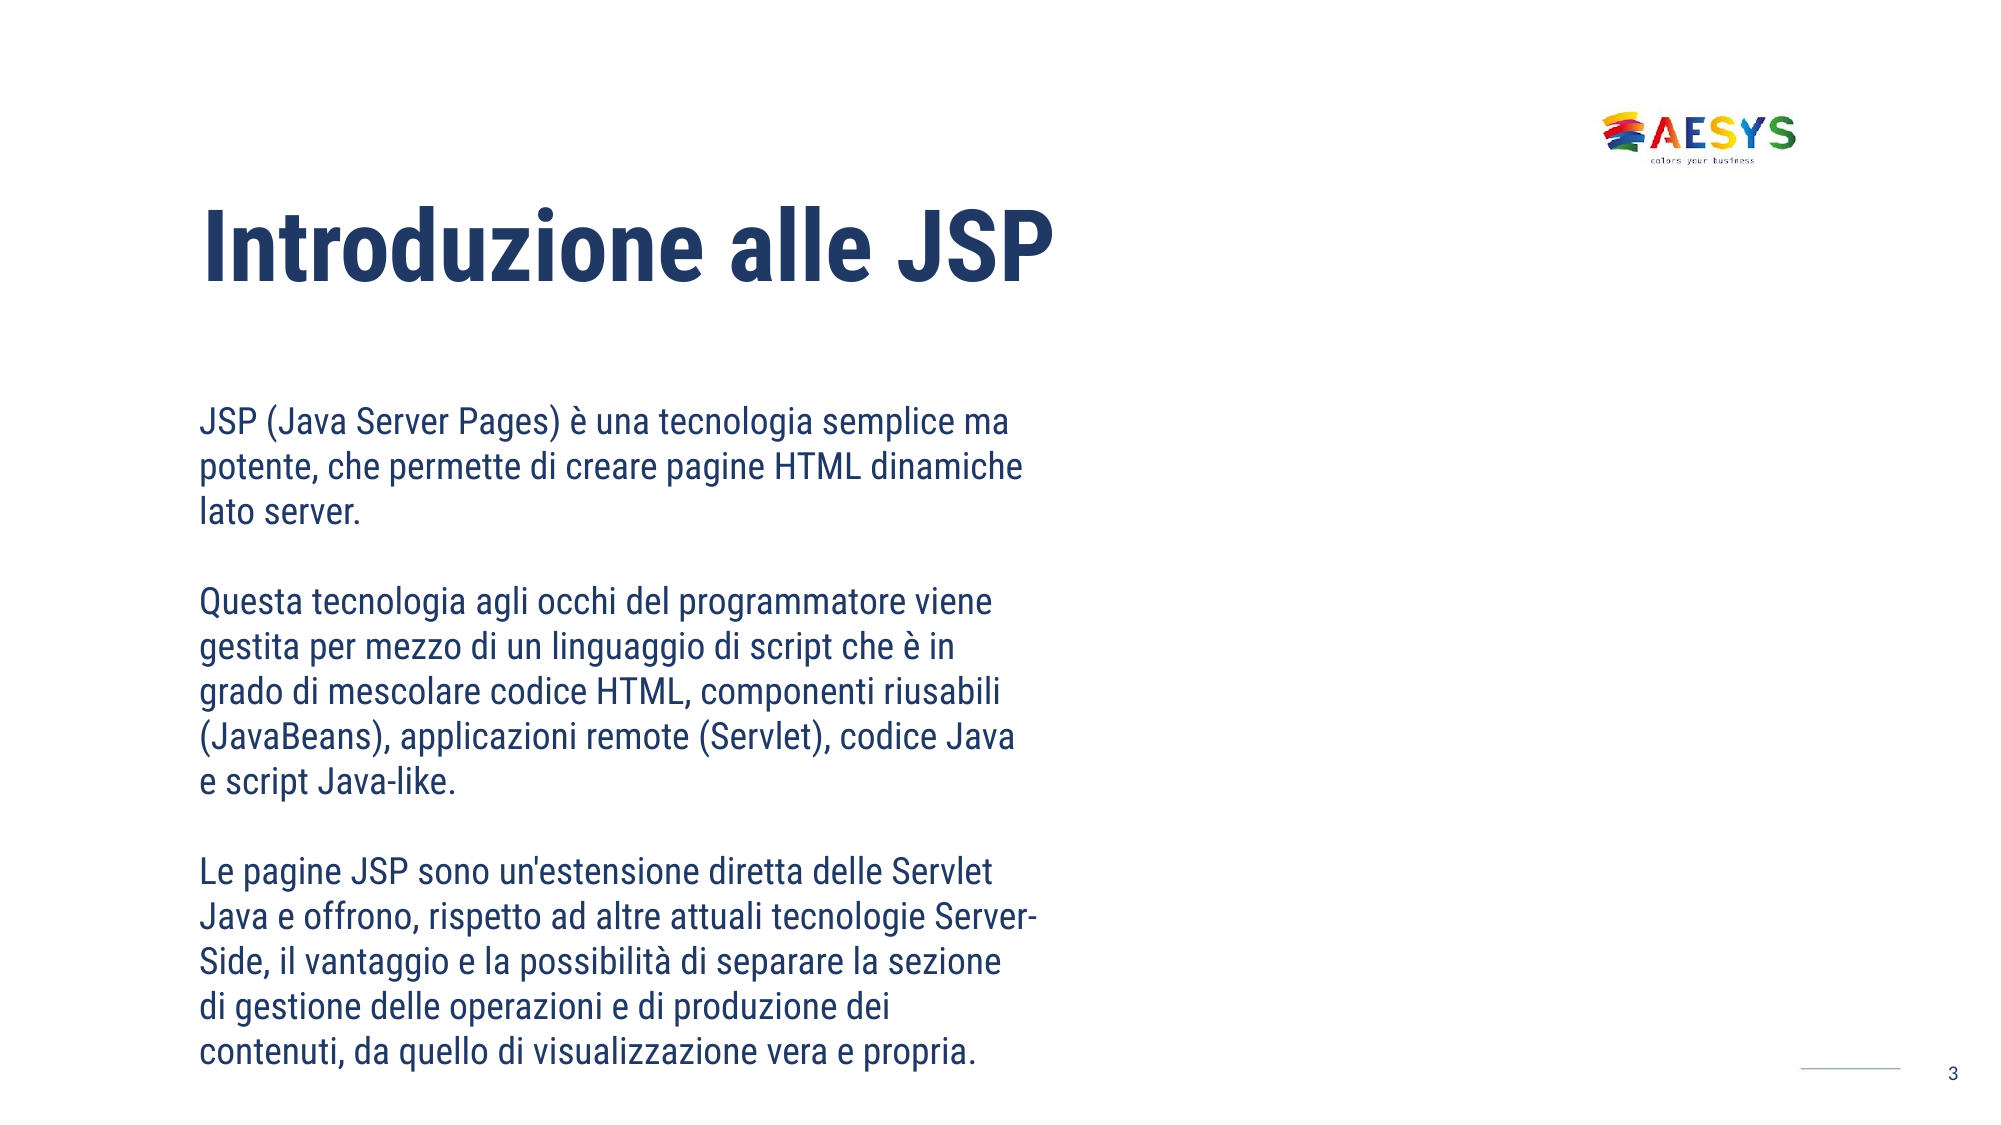

# Introduzione alle JSP
JSP (Java Server Pages) è una tecnologia semplice ma
potente, che permette di creare pagine HTML dinamiche
lato server.

Questa tecnologia agli occhi del programmatore viene
gestita per mezzo di un linguaggio di script che è in
grado di mescolare codice HTML, componenti riusabili
(JavaBeans), applicazioni remote (Servlet), codice Java
e script Java-like.

Le pagine JSP sono un'estensione diretta delle Servlet
Java e offrono, rispetto ad altre attuali tecnologie Server-
Side, il vantaggio e la possibilità di separare la sezione
di gestione delle operazioni e di produzione dei
contenuti, da quello di visualizzazione vera e propria.
3